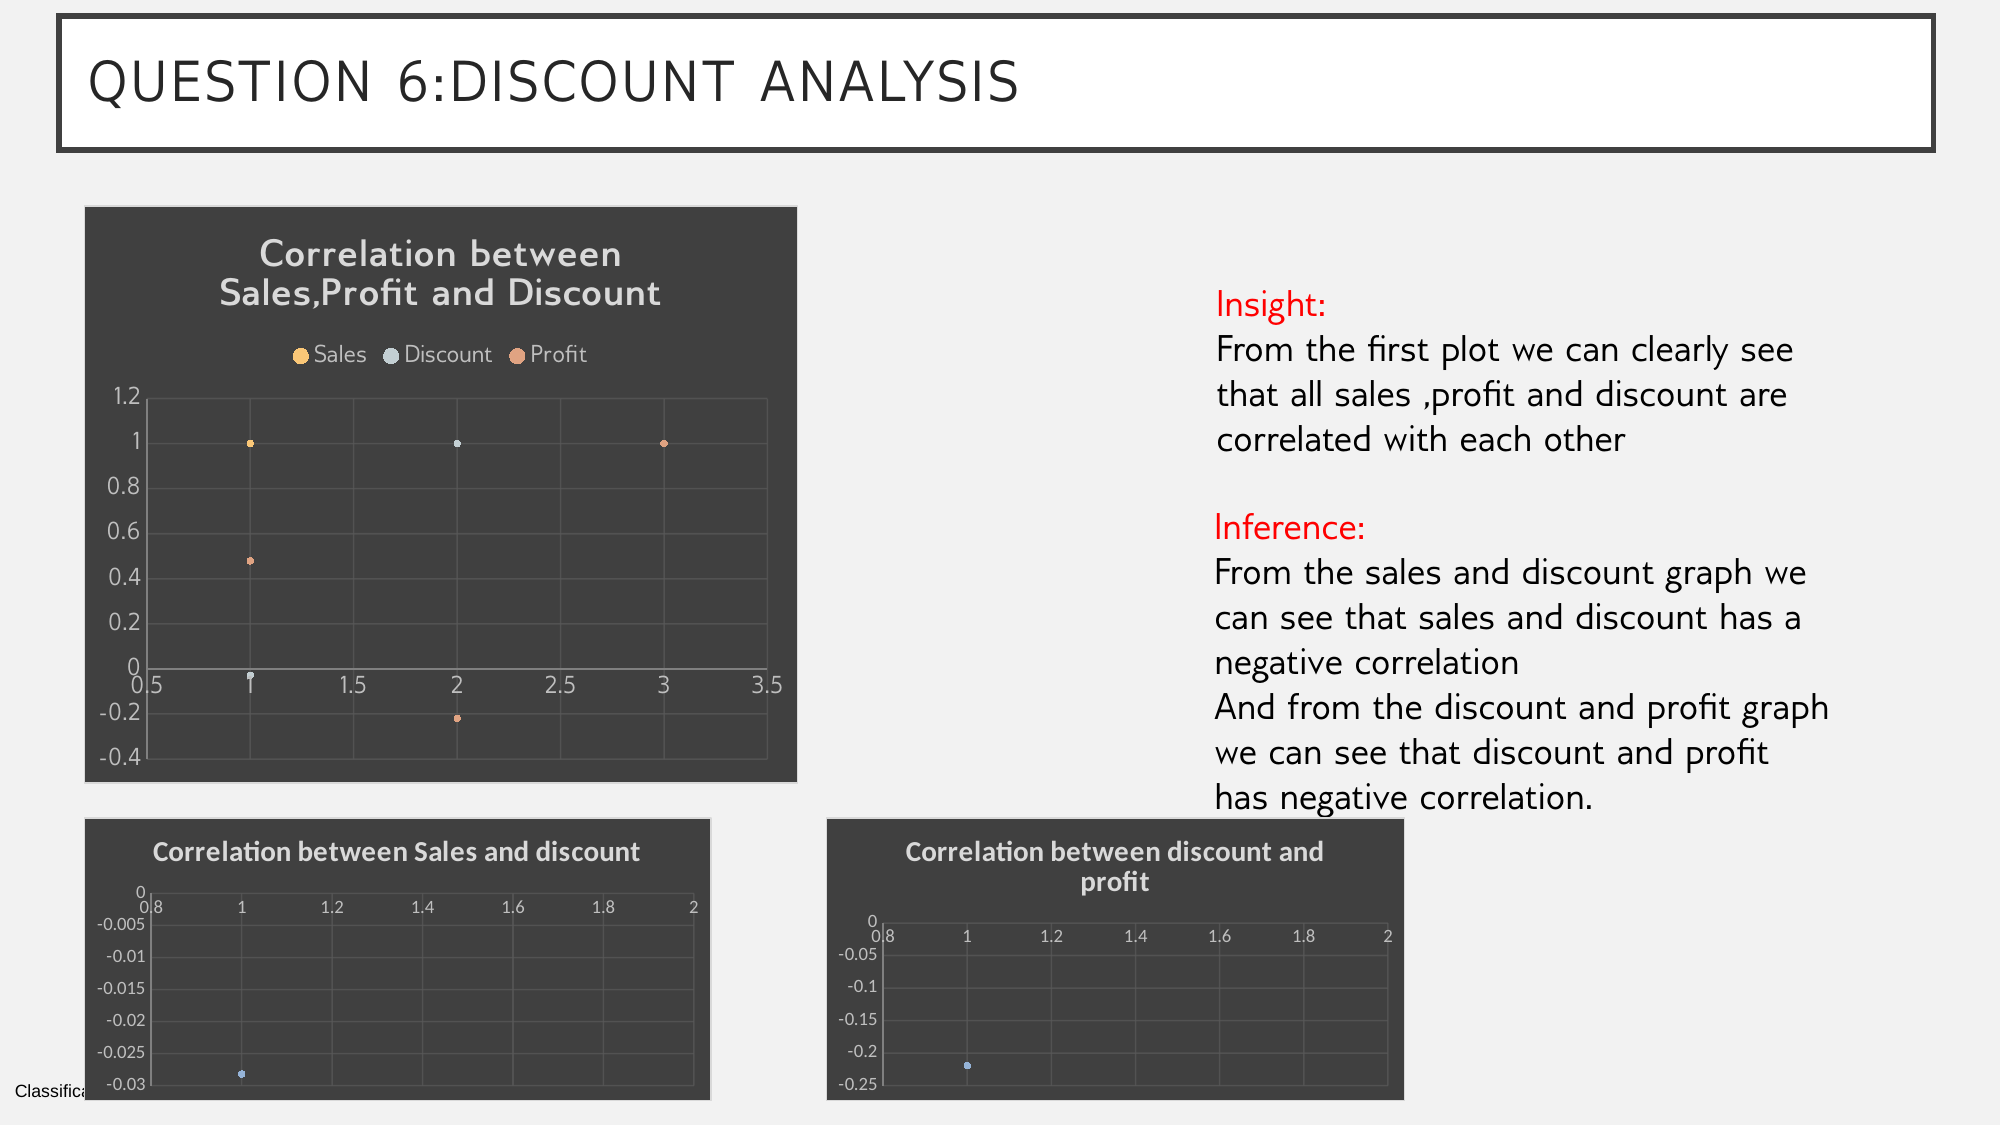

# Question 6:discount analysis

### Chart: Correlation between Sales,Profit and Discount

| Category | Sales | Discount | Profit |
|---|---|---|---|
Insight:
From the first plot we can clearly see that all sales ,profit and discount are correlated with each other

Inference:
From the sales and discount graph we can see that sales and discount has a negative correlation
And from the discount and profit graph we can see that discount and profit has negative correlation.

### Chart: Correlation between discount and profit

| Category |  |
|---|---|

### Chart: Correlation between Sales and discount

| Category |  |
|---|---|